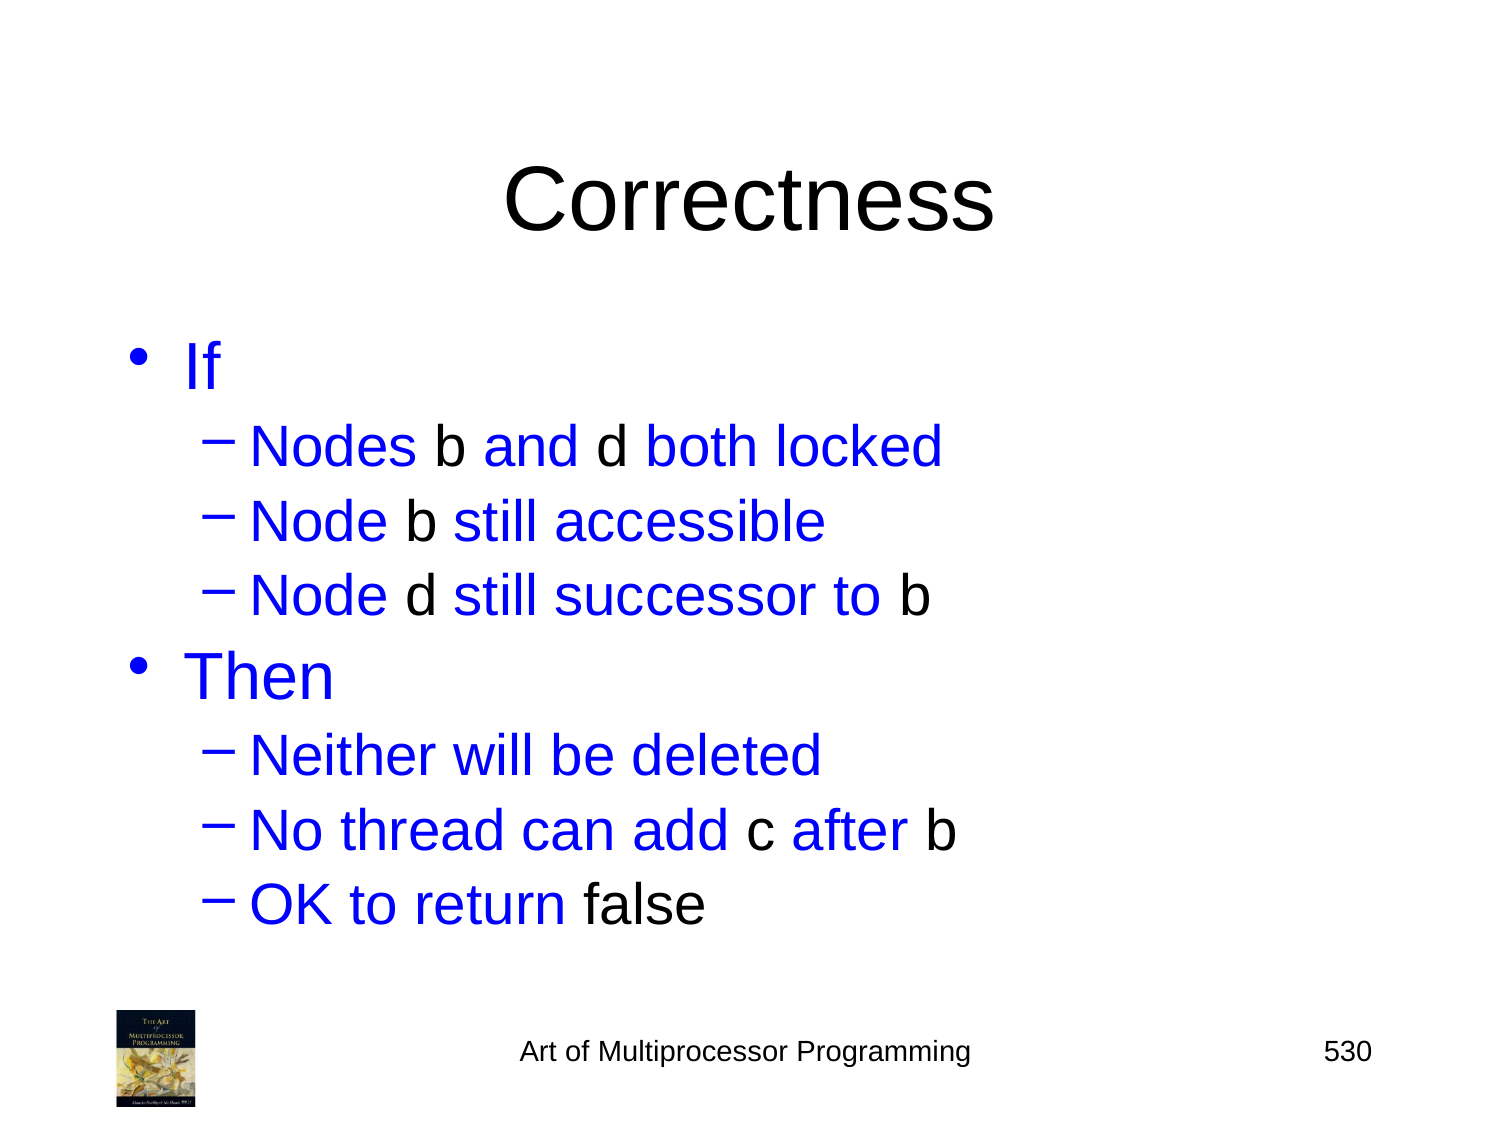

# Correctness
If
Nodes b and d both locked
Node b still accessible
Node d still successor to b
Then
Neither will be deleted
No thread can add c after b
OK to return false
Art of Multiprocessor Programming
530